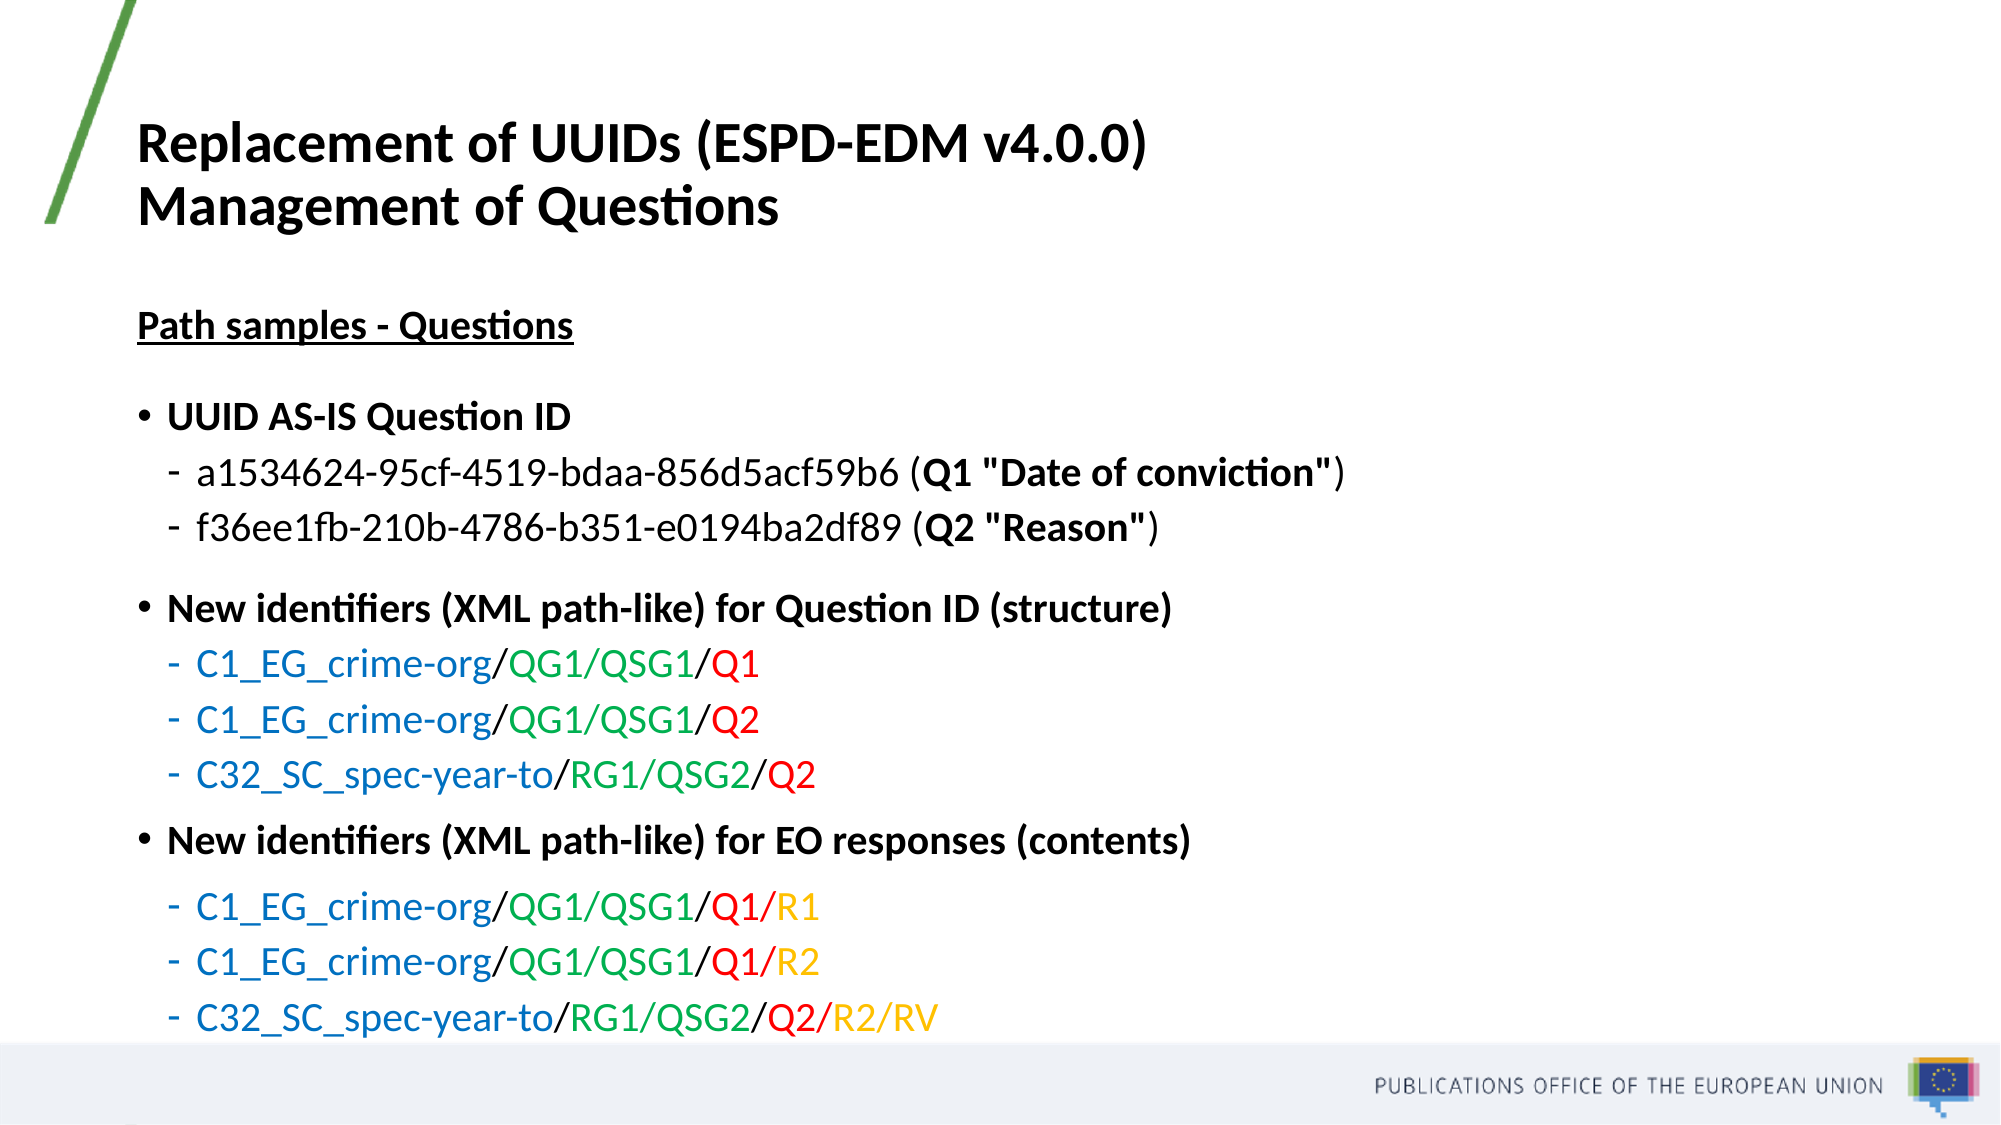

# Replacement of UUIDs (ESPD-EDM v4.0.0) Management of Questions
Path samples - Questions

UUID AS-IS Question ID
a1534624-95cf-4519-bdaa-856d5acf59b6 (Q1 "Date of conviction")
f36ee1fb-210b-4786-b351-e0194ba2df89 (Q2 "Reason")

New identifiers (XML path-like) for Question ID (structure)
C1_EG_crime-org/QG1/QSG1/Q1
C1_EG_crime-org/QG1/QSG1/Q2
C32_SC_spec-year-to/RG1/QSG2/Q2
New identifiers (XML path-like) for EO responses (contents)
C1_EG_crime-org/QG1/QSG1/Q1/R1
C1_EG_crime-org/QG1/QSG1/Q1/R2
C32_SC_spec-year-to/RG1/QSG2/Q2/R2/RV